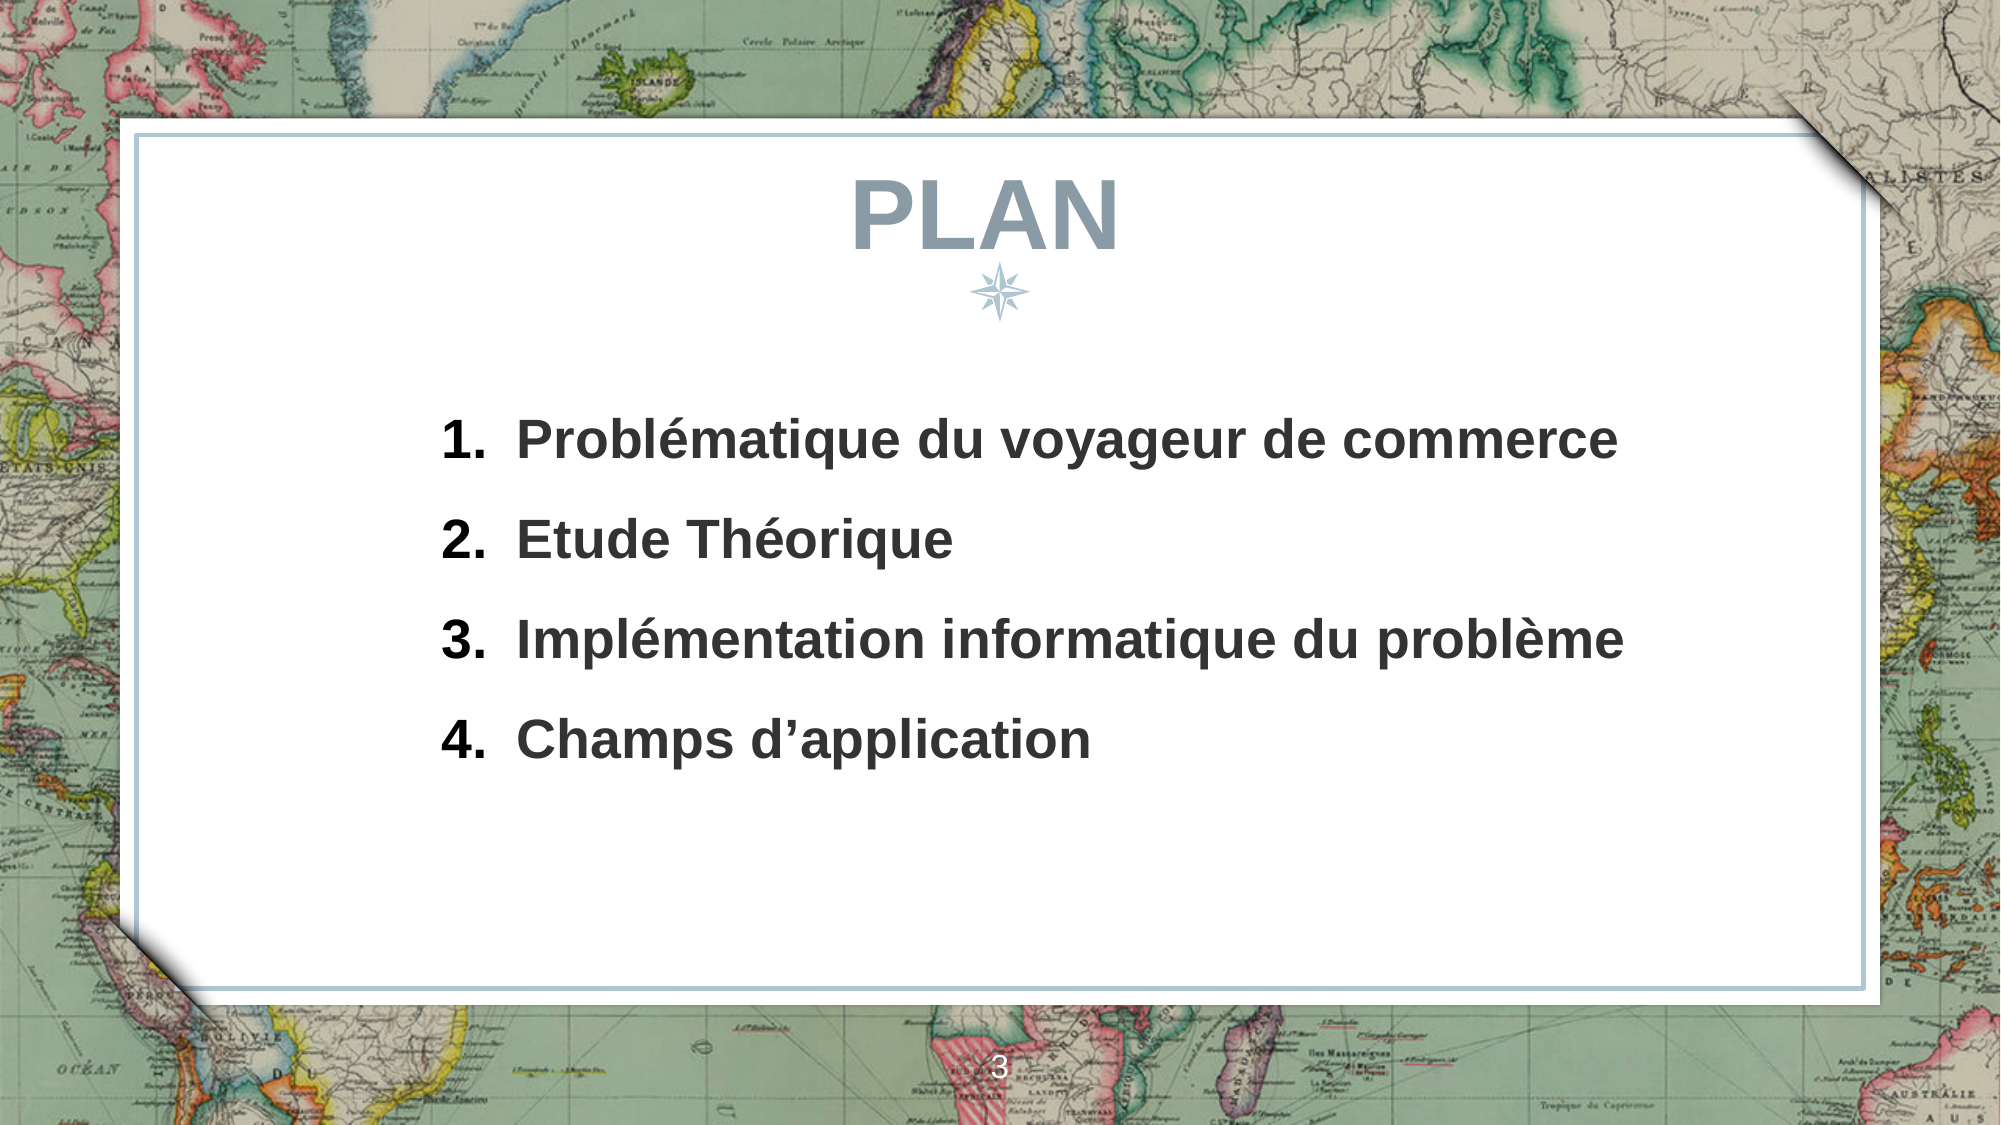

# PLAN
Problématique du voyageur de commerce
Etude Théorique
Implémentation informatique du problème
Champs d’application
3